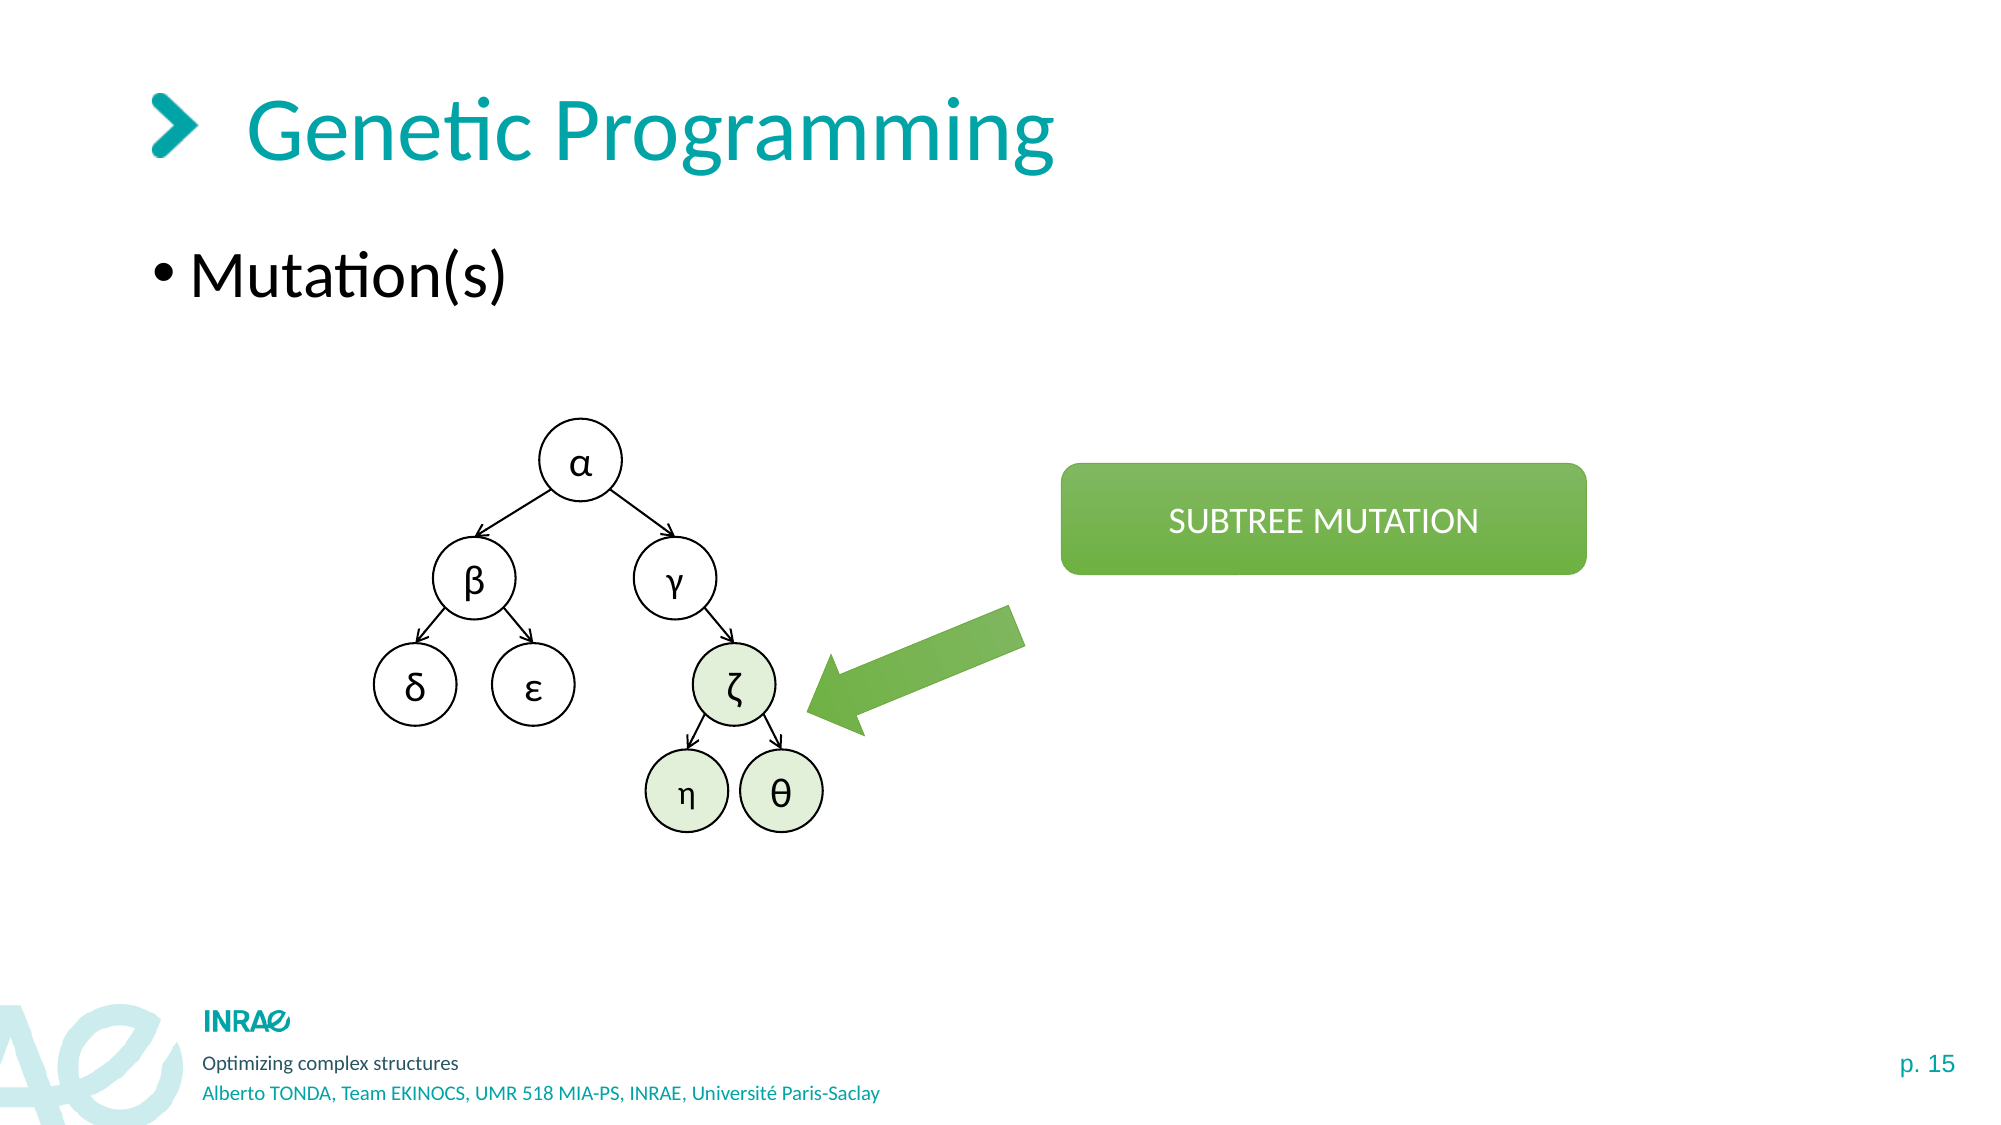

# Genetic Programming
Mutation(s)
α
SUBTREE MUTATION
β
γ

δ
ε
ζ
η
θ